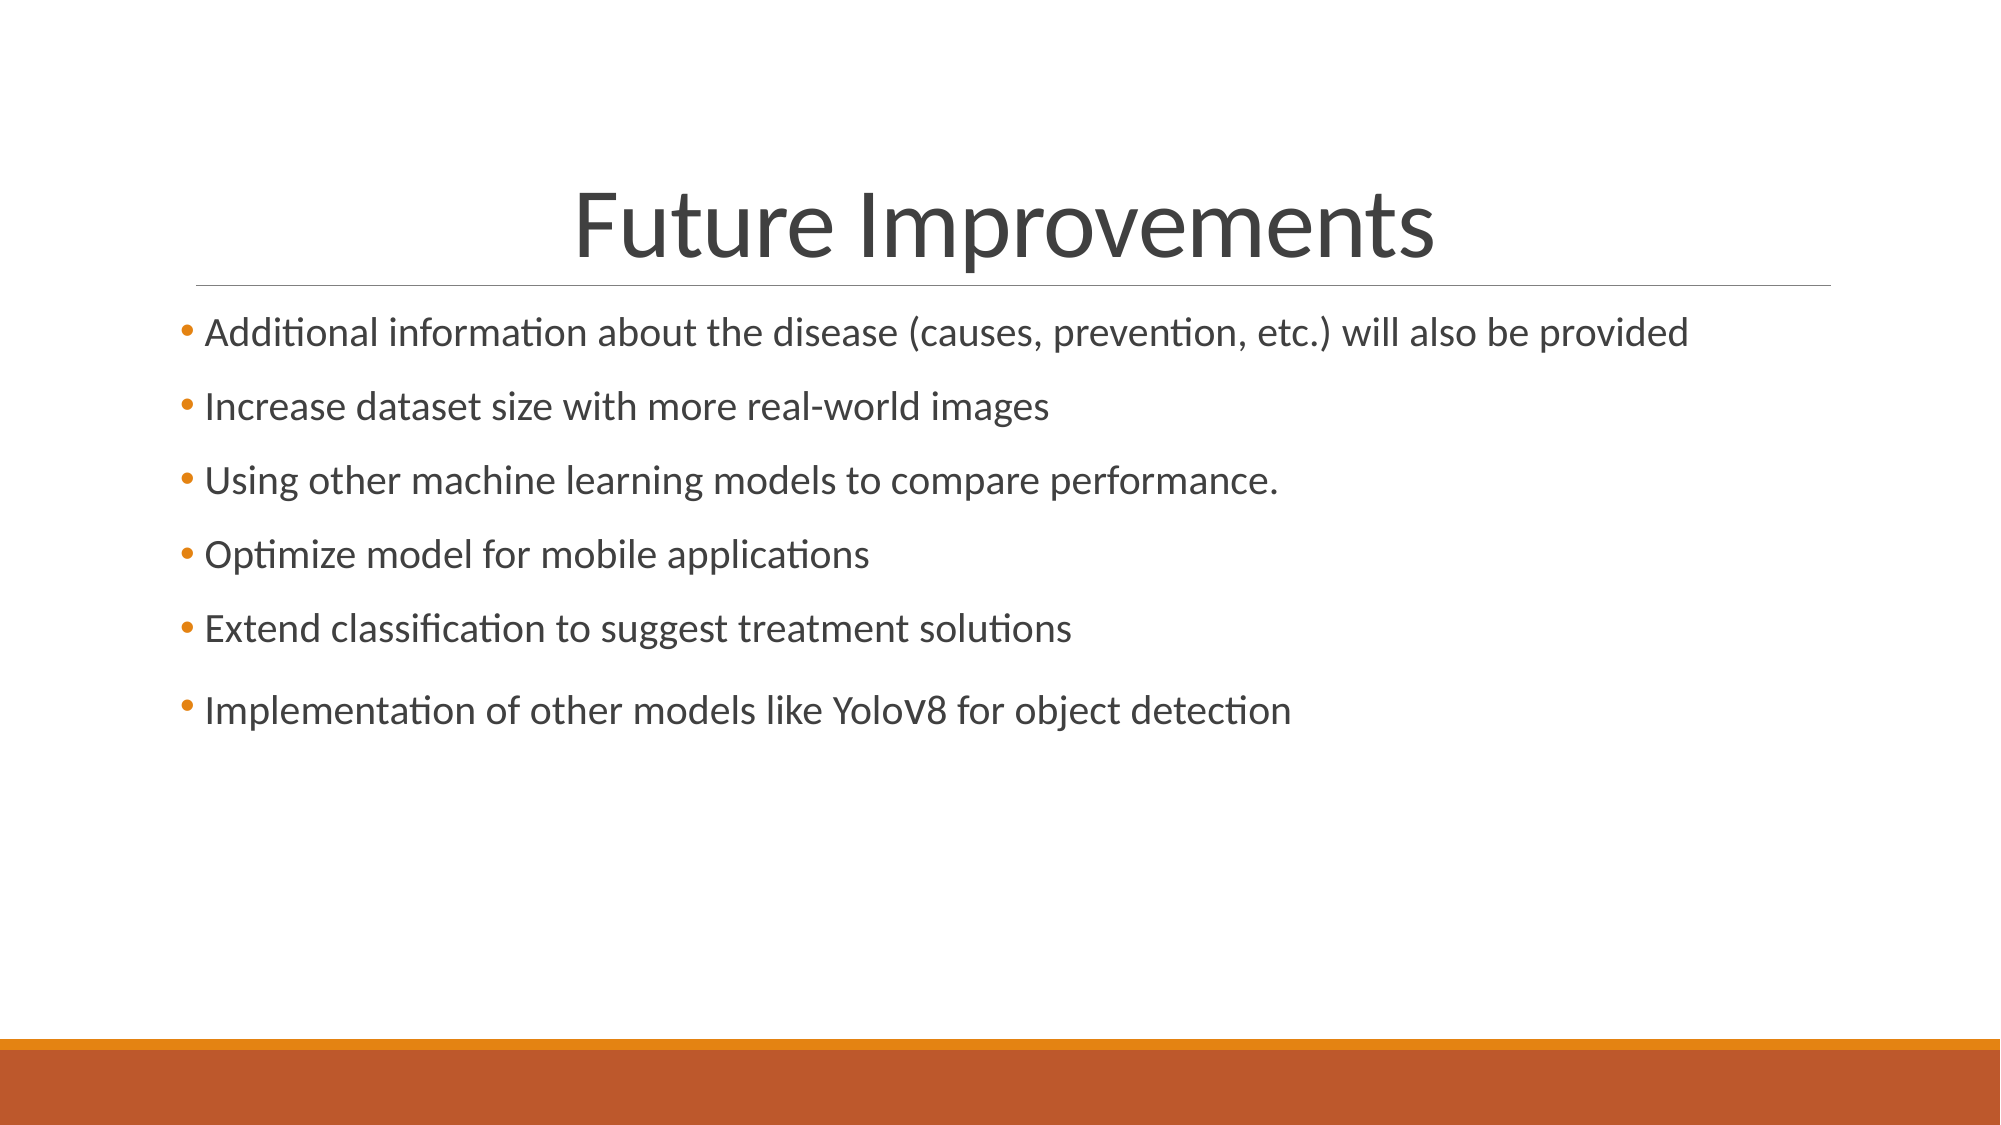

# Future Improvements
 Additional information about the disease (causes, prevention, etc.) will also be provided
 Increase dataset size with more real-world images
 Using other machine learning models to compare performance.
 Optimize model for mobile applications
 Extend classification to suggest treatment solutions
 Implementation of other models like Yolov8 for object detection